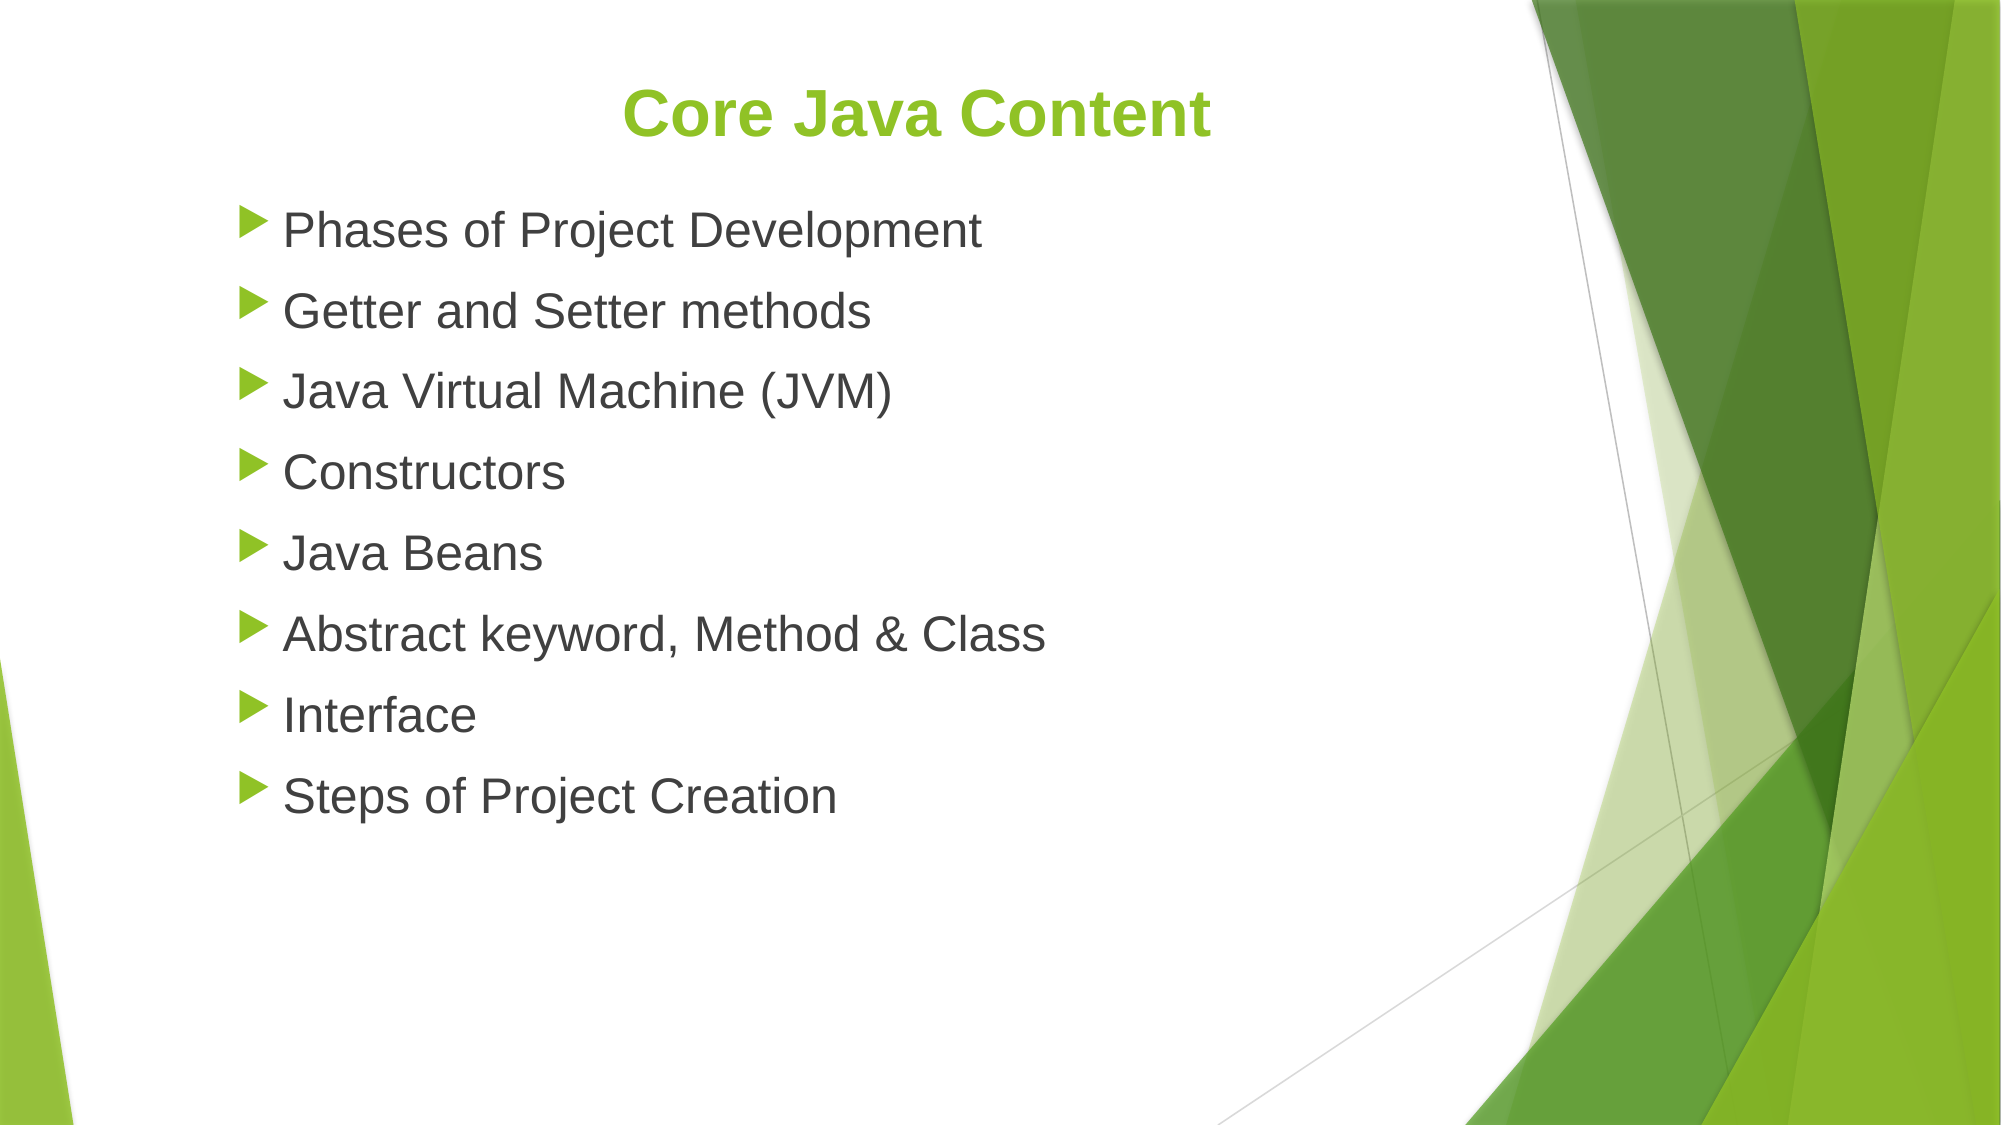

# Core Java Content
Phases of Project Development
Getter and Setter methods
Java Virtual Machine (JVM)
Constructors
Java Beans
Abstract keyword, Method & Class
Interface
Steps of Project Creation